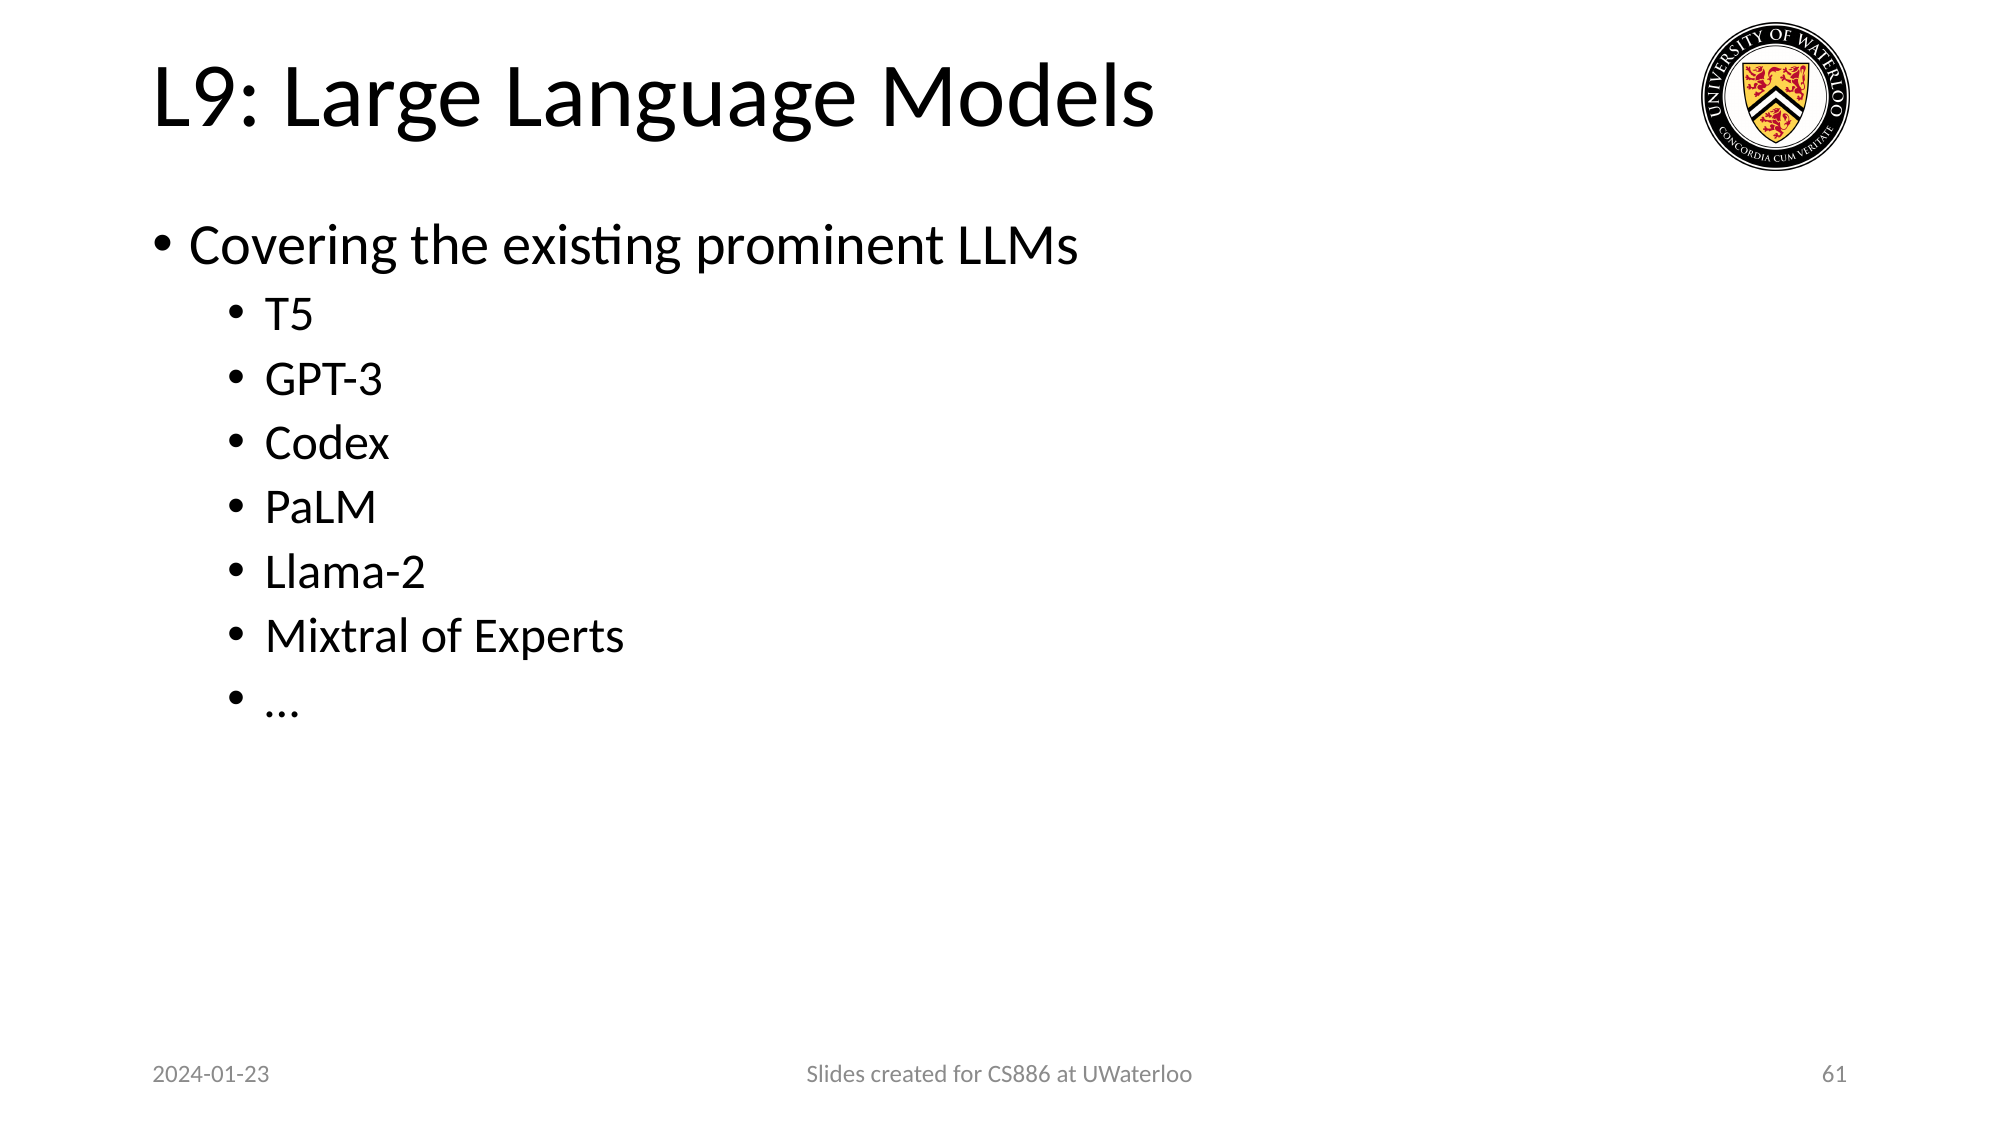

# L9: Large Language Models
Covering the existing prominent LLMs
T5
GPT-3
Codex
PaLM
Llama-2
Mixtral of Experts
…

2024-01-23
Slides created for CS886 at UWaterloo
61